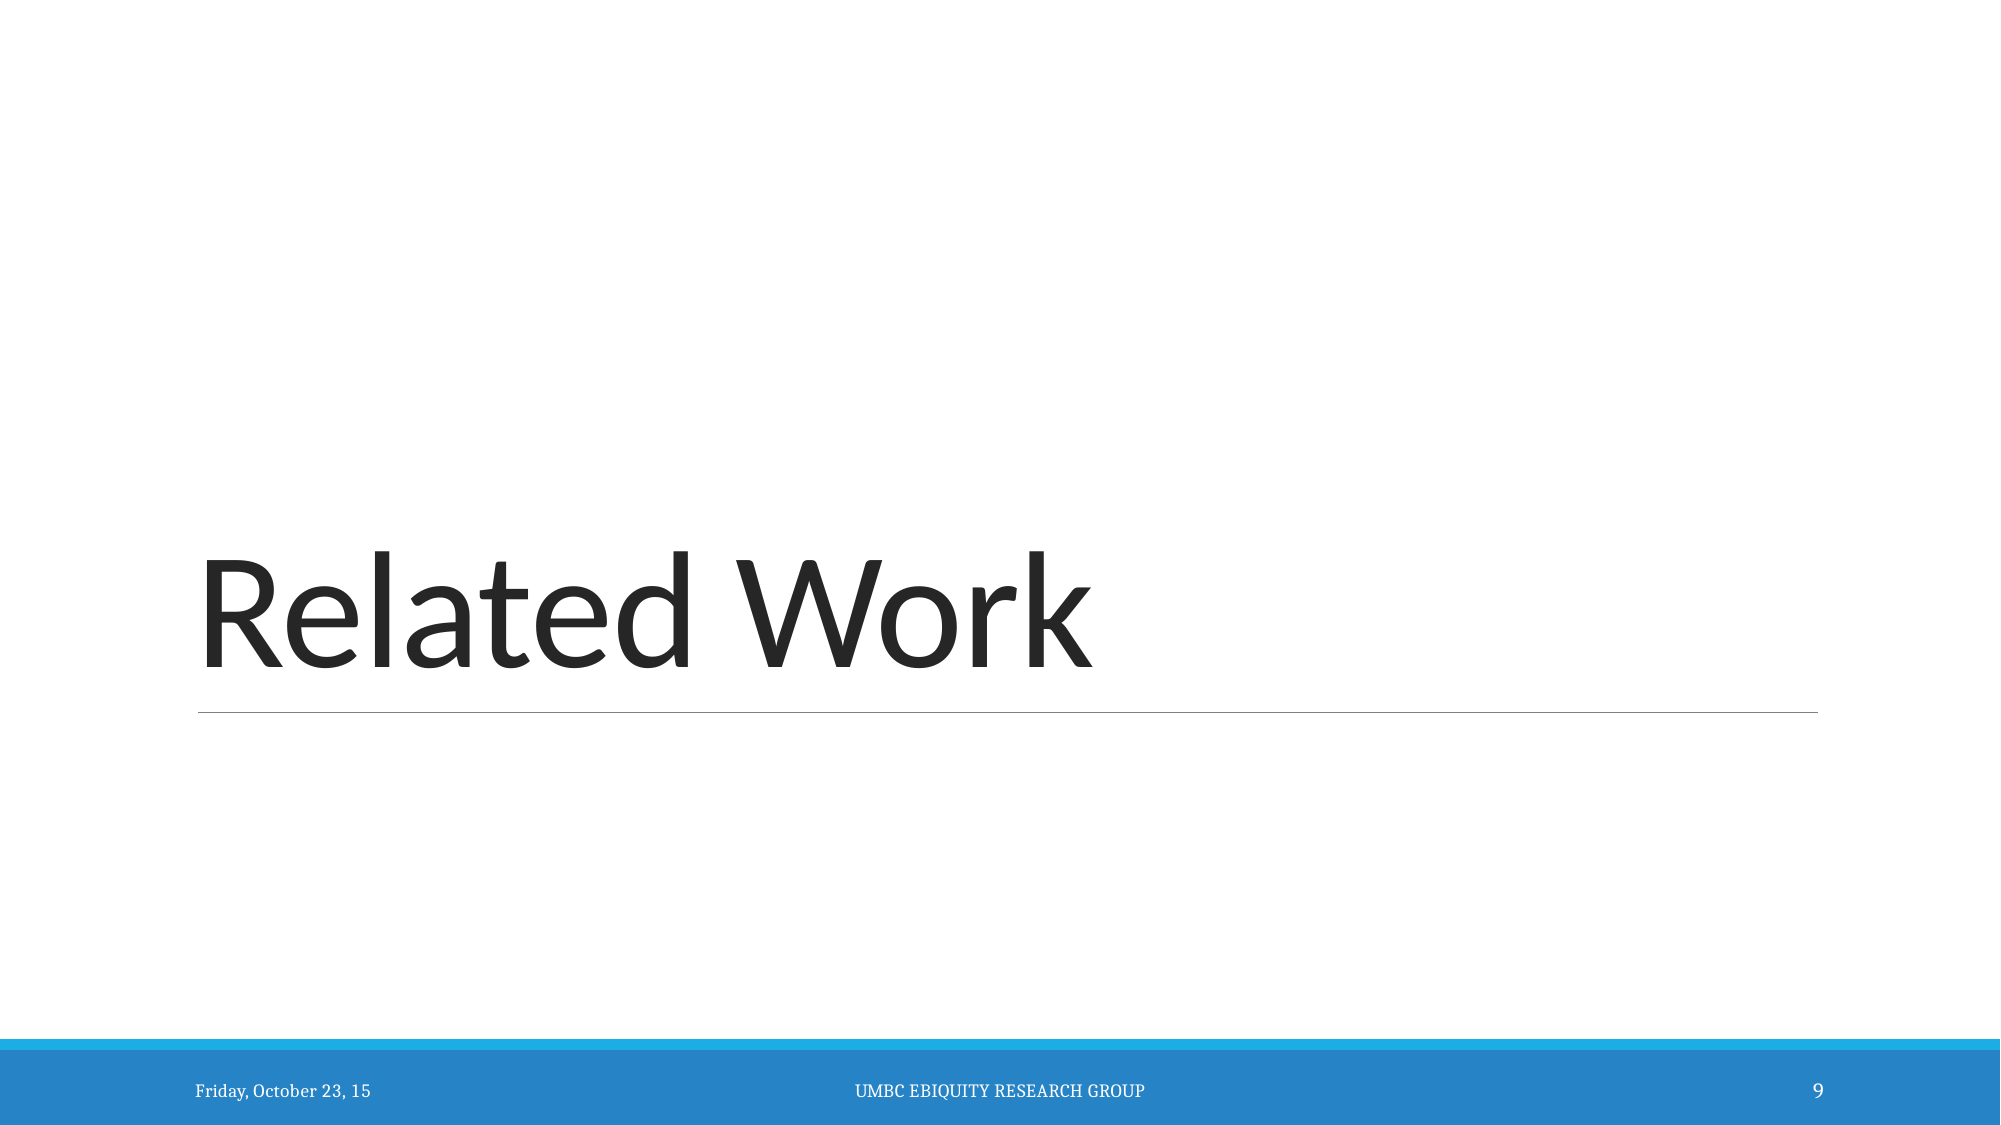

# Related Work
Friday, October 23, 15
UMBC Ebiquity Research Group
9